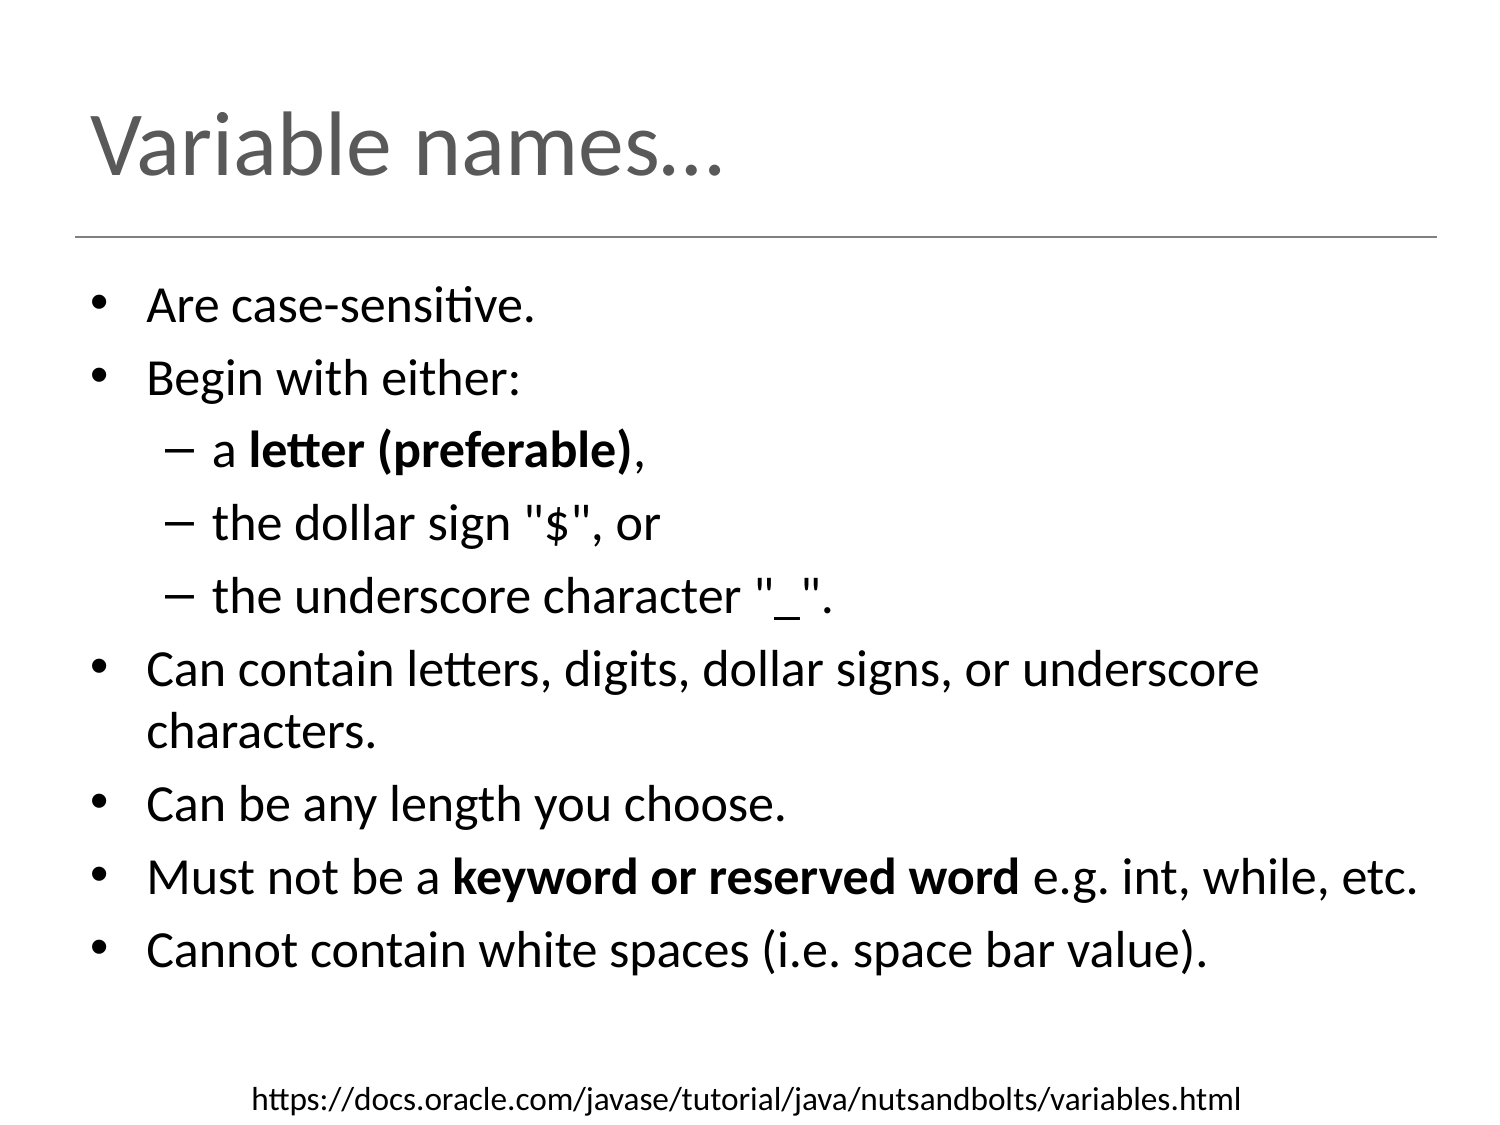

# Variable names…
Are case-sensitive.
Begin with either:
a letter (preferable),
the dollar sign "$", or
the underscore character "_".
Can contain letters, digits, dollar signs, or underscore characters.
Can be any length you choose.
Must not be a keyword or reserved word e.g. int, while, etc.
Cannot contain white spaces (i.e. space bar value).
https://docs.oracle.com/javase/tutorial/java/nutsandbolts/variables.html